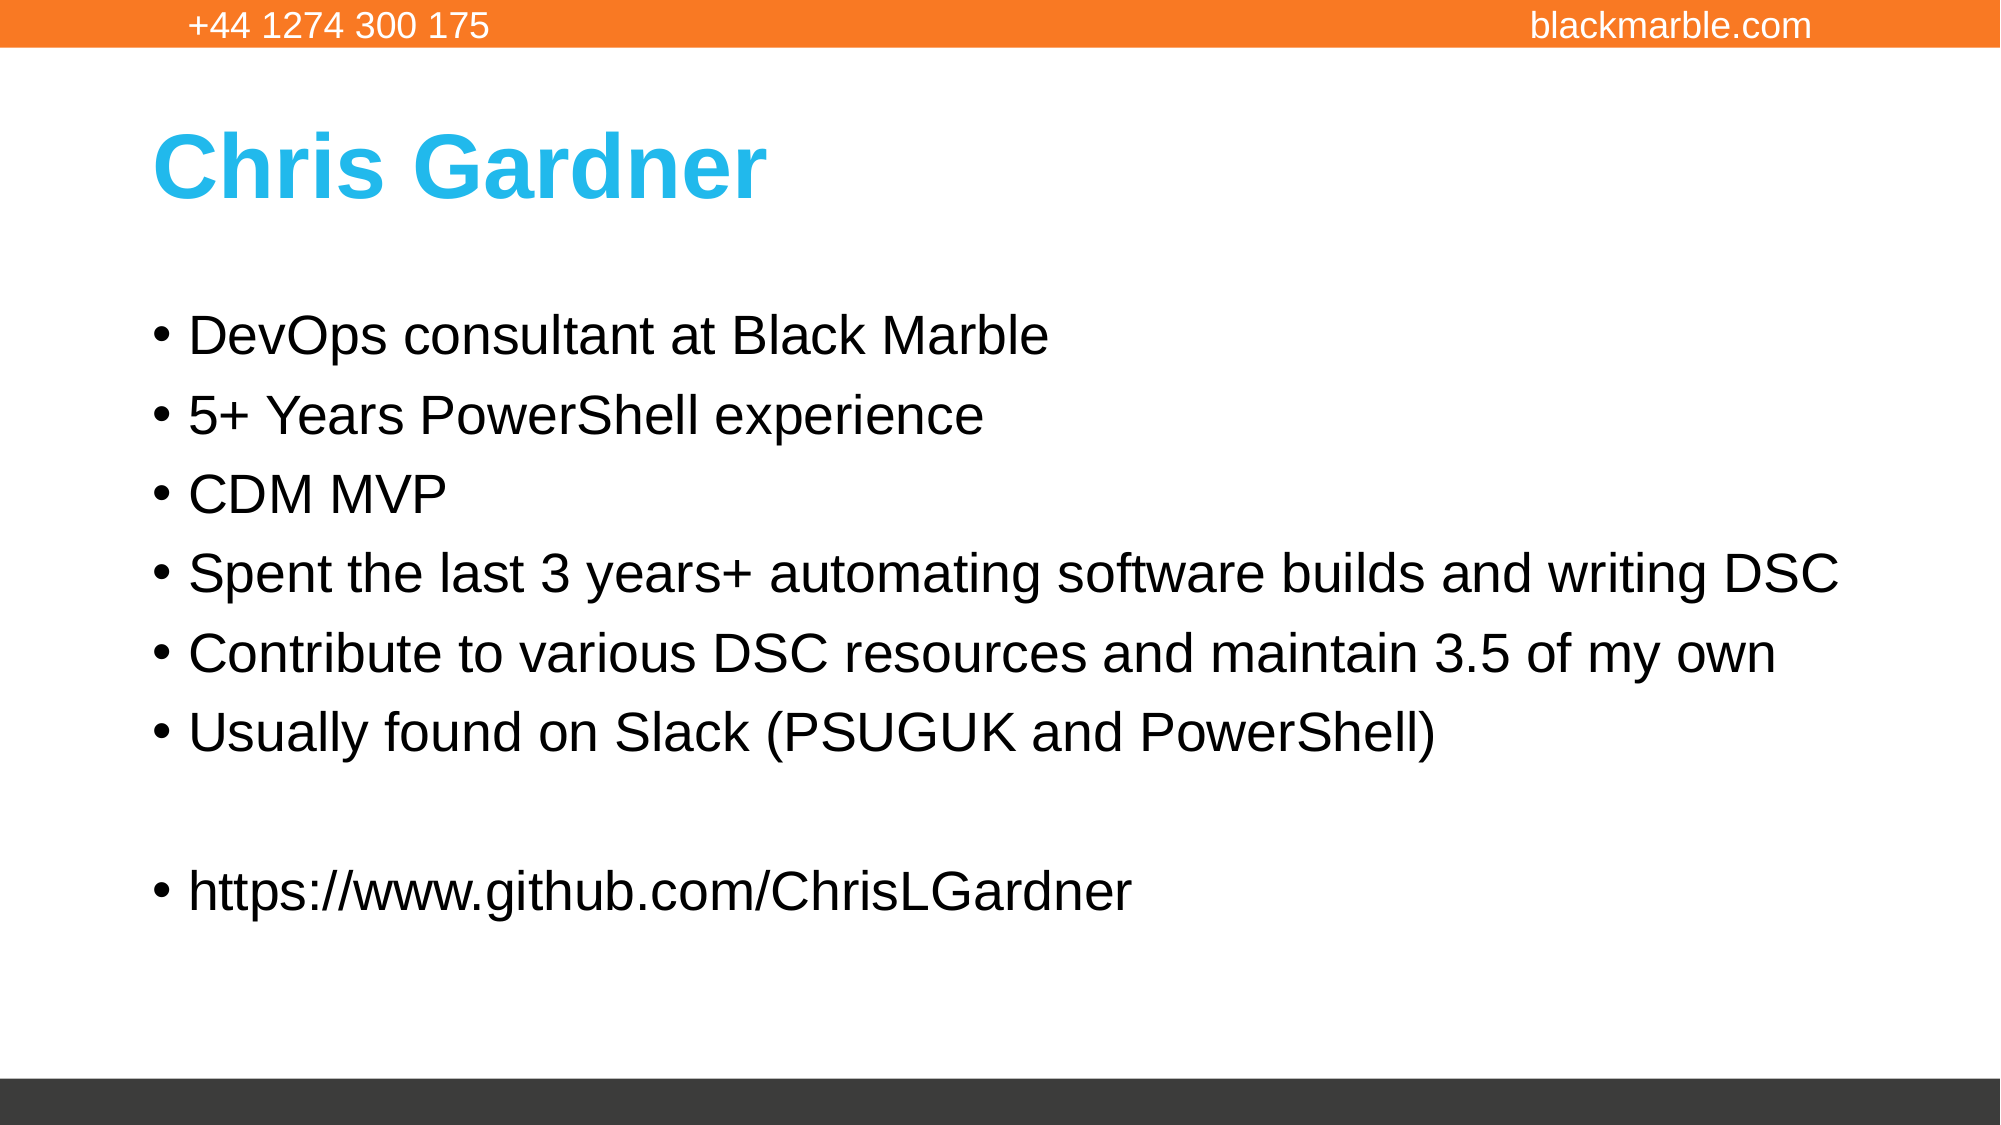

# Chris Gardner
DevOps consultant at Black Marble
5+ Years PowerShell experience
CDM MVP
Spent the last 3 years+ automating software builds and writing DSC
Contribute to various DSC resources and maintain 3.5 of my own
Usually found on Slack (PSUGUK and PowerShell)

https://www.github.com/ChrisLGardner